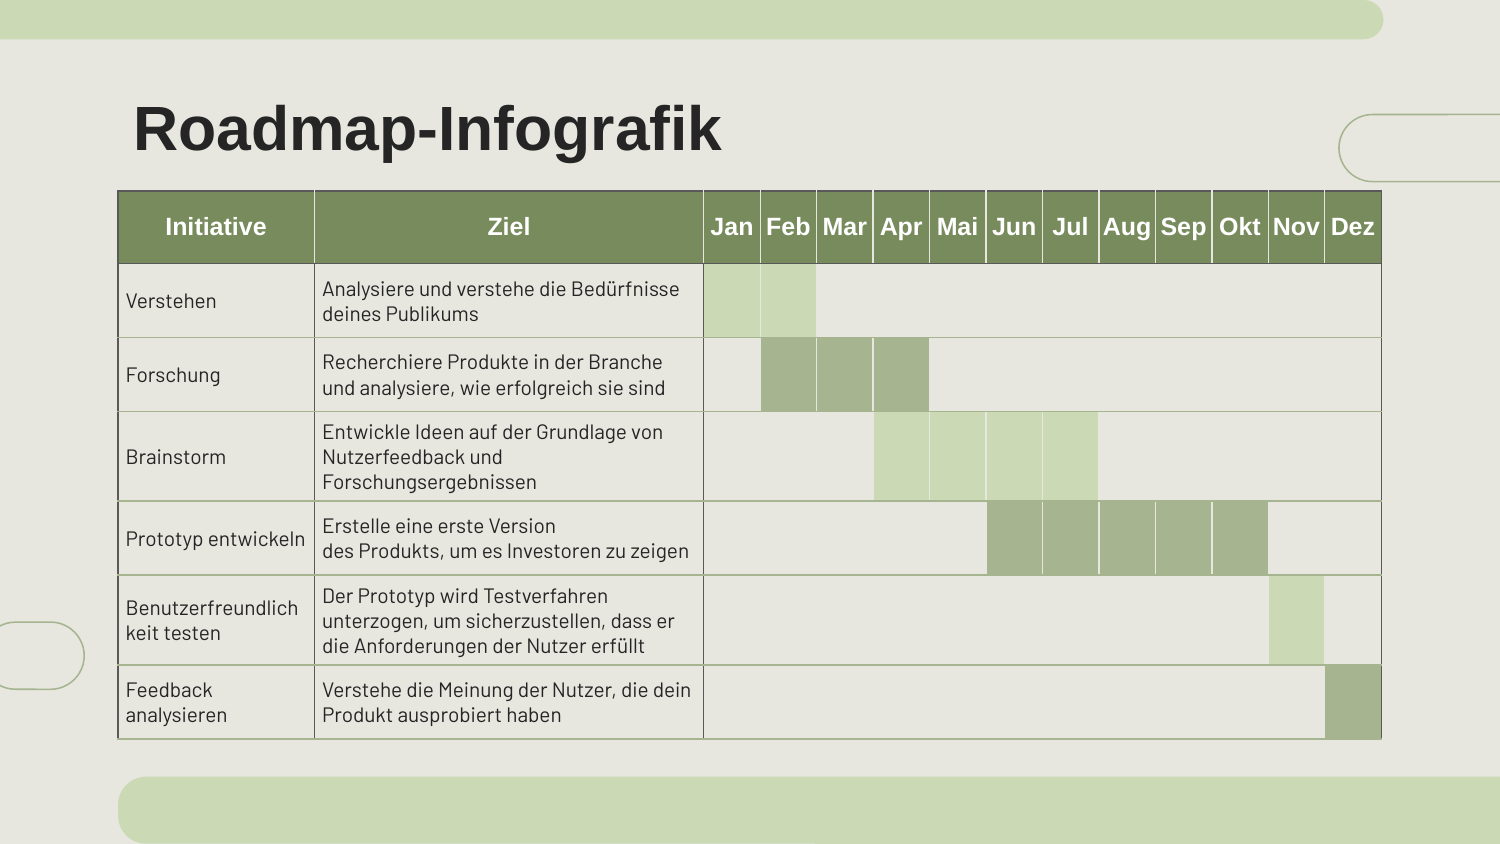

# Roadmap-Infografik
| Initiative | Ziel | Jan | Feb | Mar | Apr | Mai | Jun | Jul | Aug | Sep | Okt | Nov | Dez |
| --- | --- | --- | --- | --- | --- | --- | --- | --- | --- | --- | --- | --- | --- |
| Verstehen | Analysiere und verstehe die Bedürfnisse deines Publikums |  |  |  |  |  |  |  |  |  |  |  |  |
| Forschung | Recherchiere Produkte in der Branche und analysiere, wie erfolgreich sie sind |  |  |  |  |  |  |  |  |  |  |  |  |
| Brainstorm | Entwickle Ideen auf der Grundlage von Nutzerfeedback und Forschungsergebnissen |  |  |  |  |  |  |  |  |  |  |  |  |
| Prototyp entwickeln | Erstelle eine erste Version des Produkts, um es Investoren zu zeigen |  |  |  |  |  |  |  |  |  |  |  |  |
| Benutzerfreundlichkeit testen | Der Prototyp wird Testverfahren unterzogen, um sicherzustellen, dass er die Anforderungen der Nutzer erfüllt |  |  |  |  |  |  |  |  |  |  |  |  |
| Feedback analysieren | Verstehe die Meinung der Nutzer, die dein Produkt ausprobiert haben |  |  |  |  |  |  |  |  |  |  |  |  |